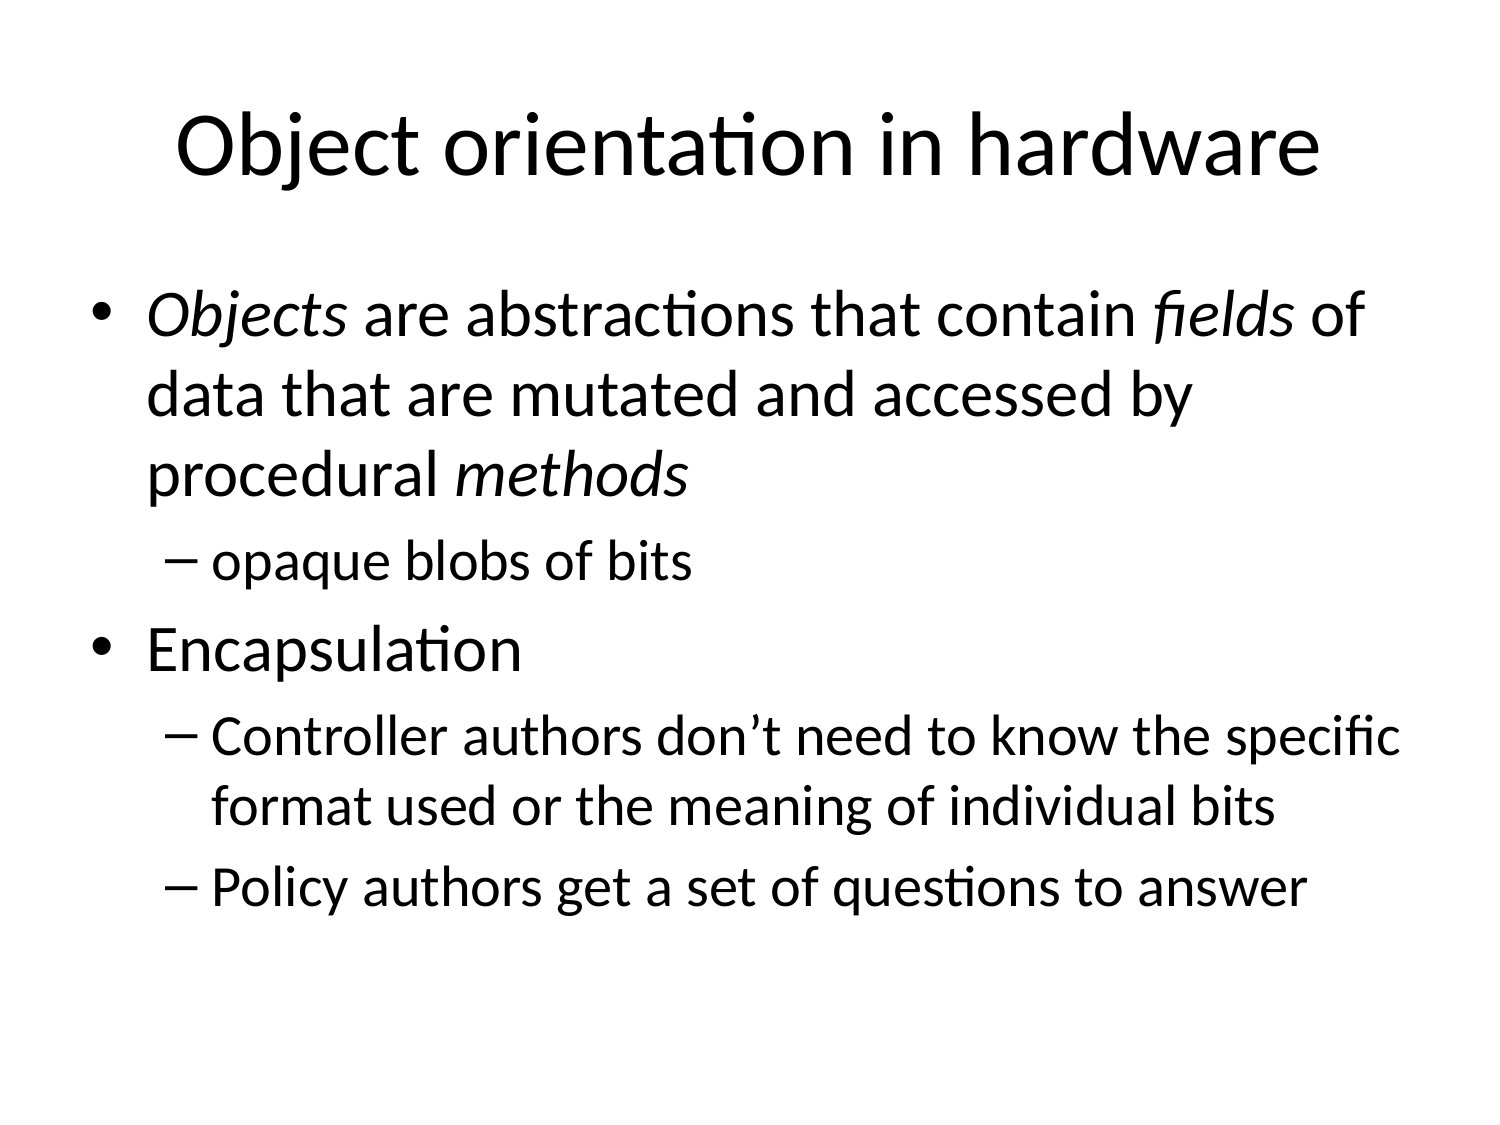

# Object orientation in hardware
Objects are abstractions that contain fields of data that are mutated and accessed by procedural methods
opaque blobs of bits
Encapsulation
Controller authors don’t need to know the specific format used or the meaning of individual bits
Policy authors get a set of questions to answer